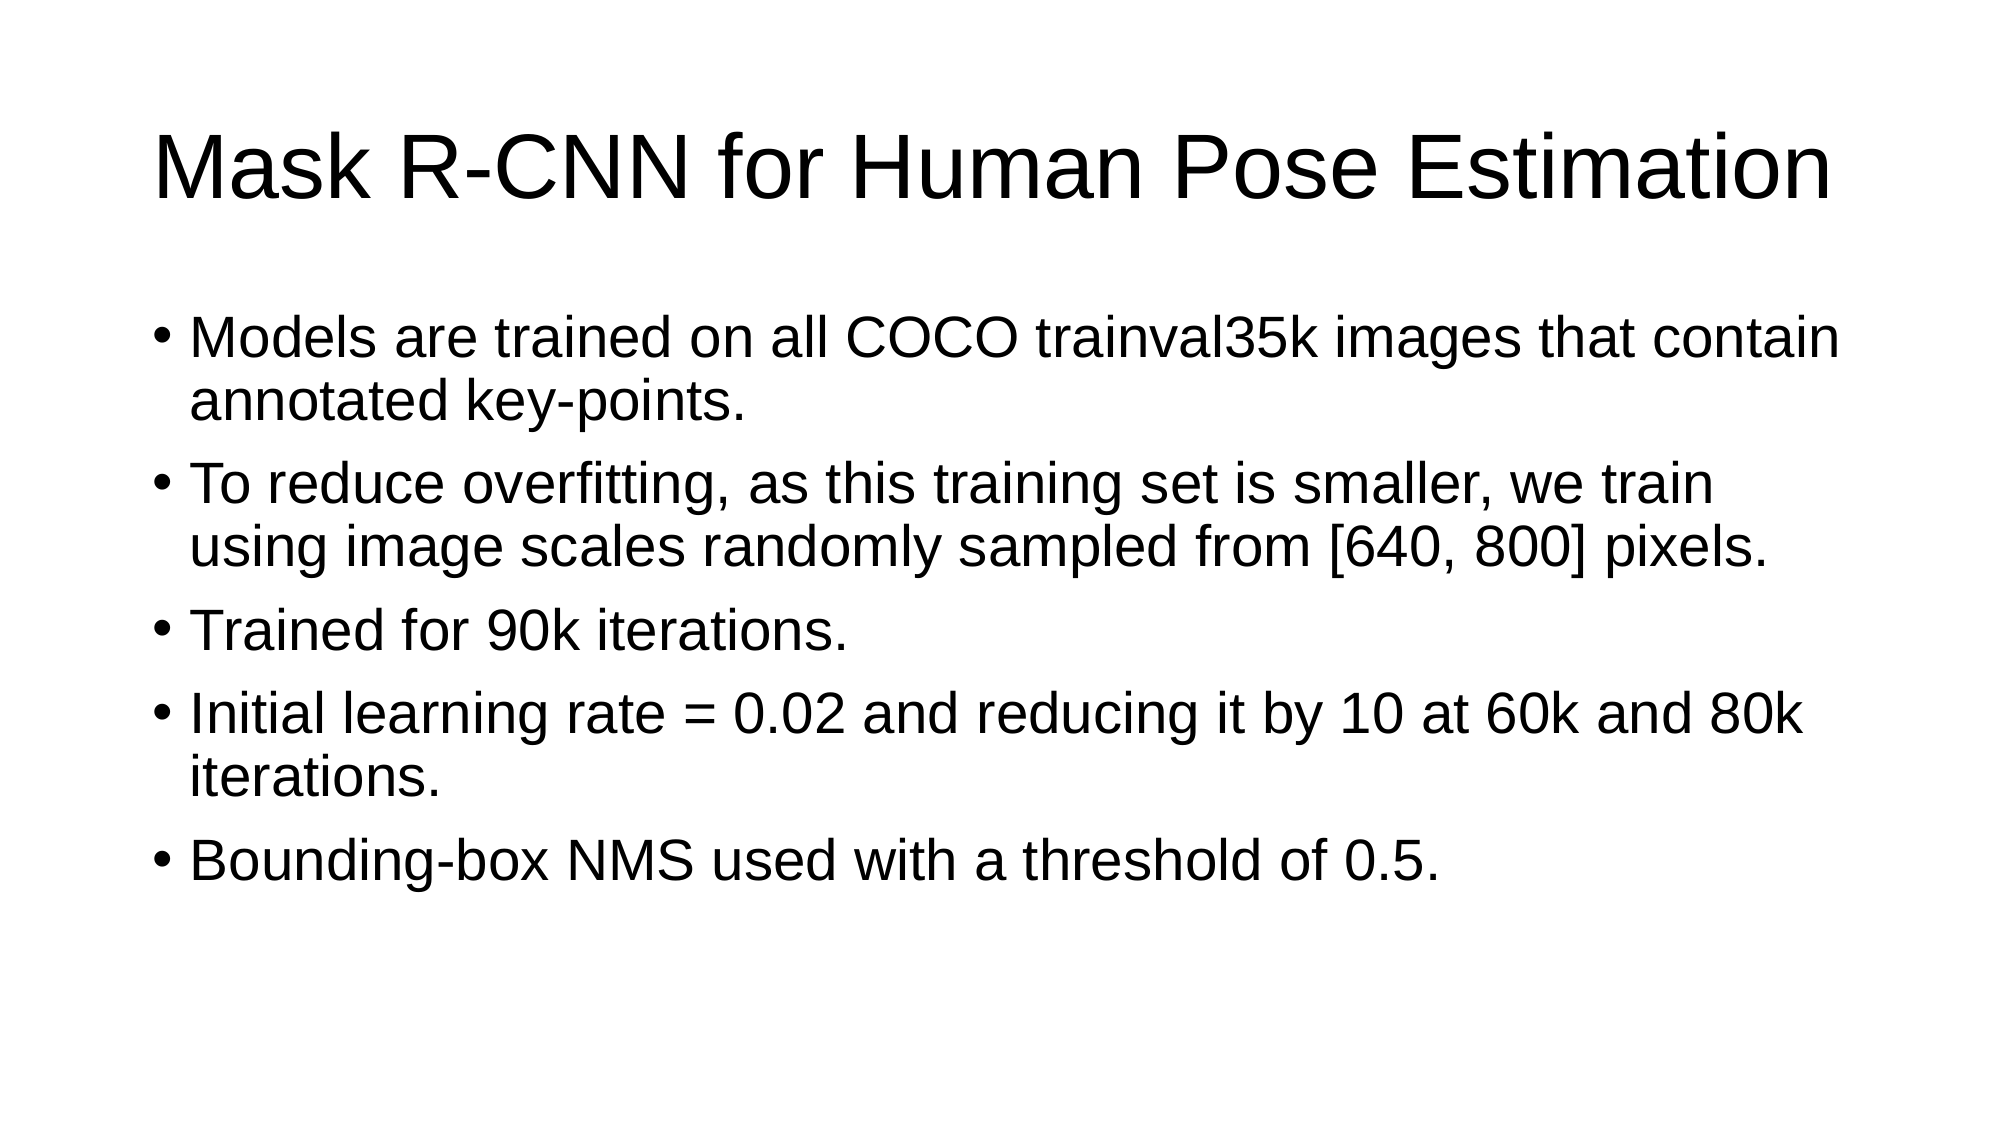

# Mask R-CNN for Human Pose Estimation
Models are trained on all COCO trainval35k images that contain annotated key-points.
To reduce overfitting, as this training set is smaller, we train using image scales randomly sampled from [640, 800] pixels.
Trained for 90k iterations.
Initial learning rate = 0.02 and reducing it by 10 at 60k and 80k iterations.
Bounding-box NMS used with a threshold of 0.5.